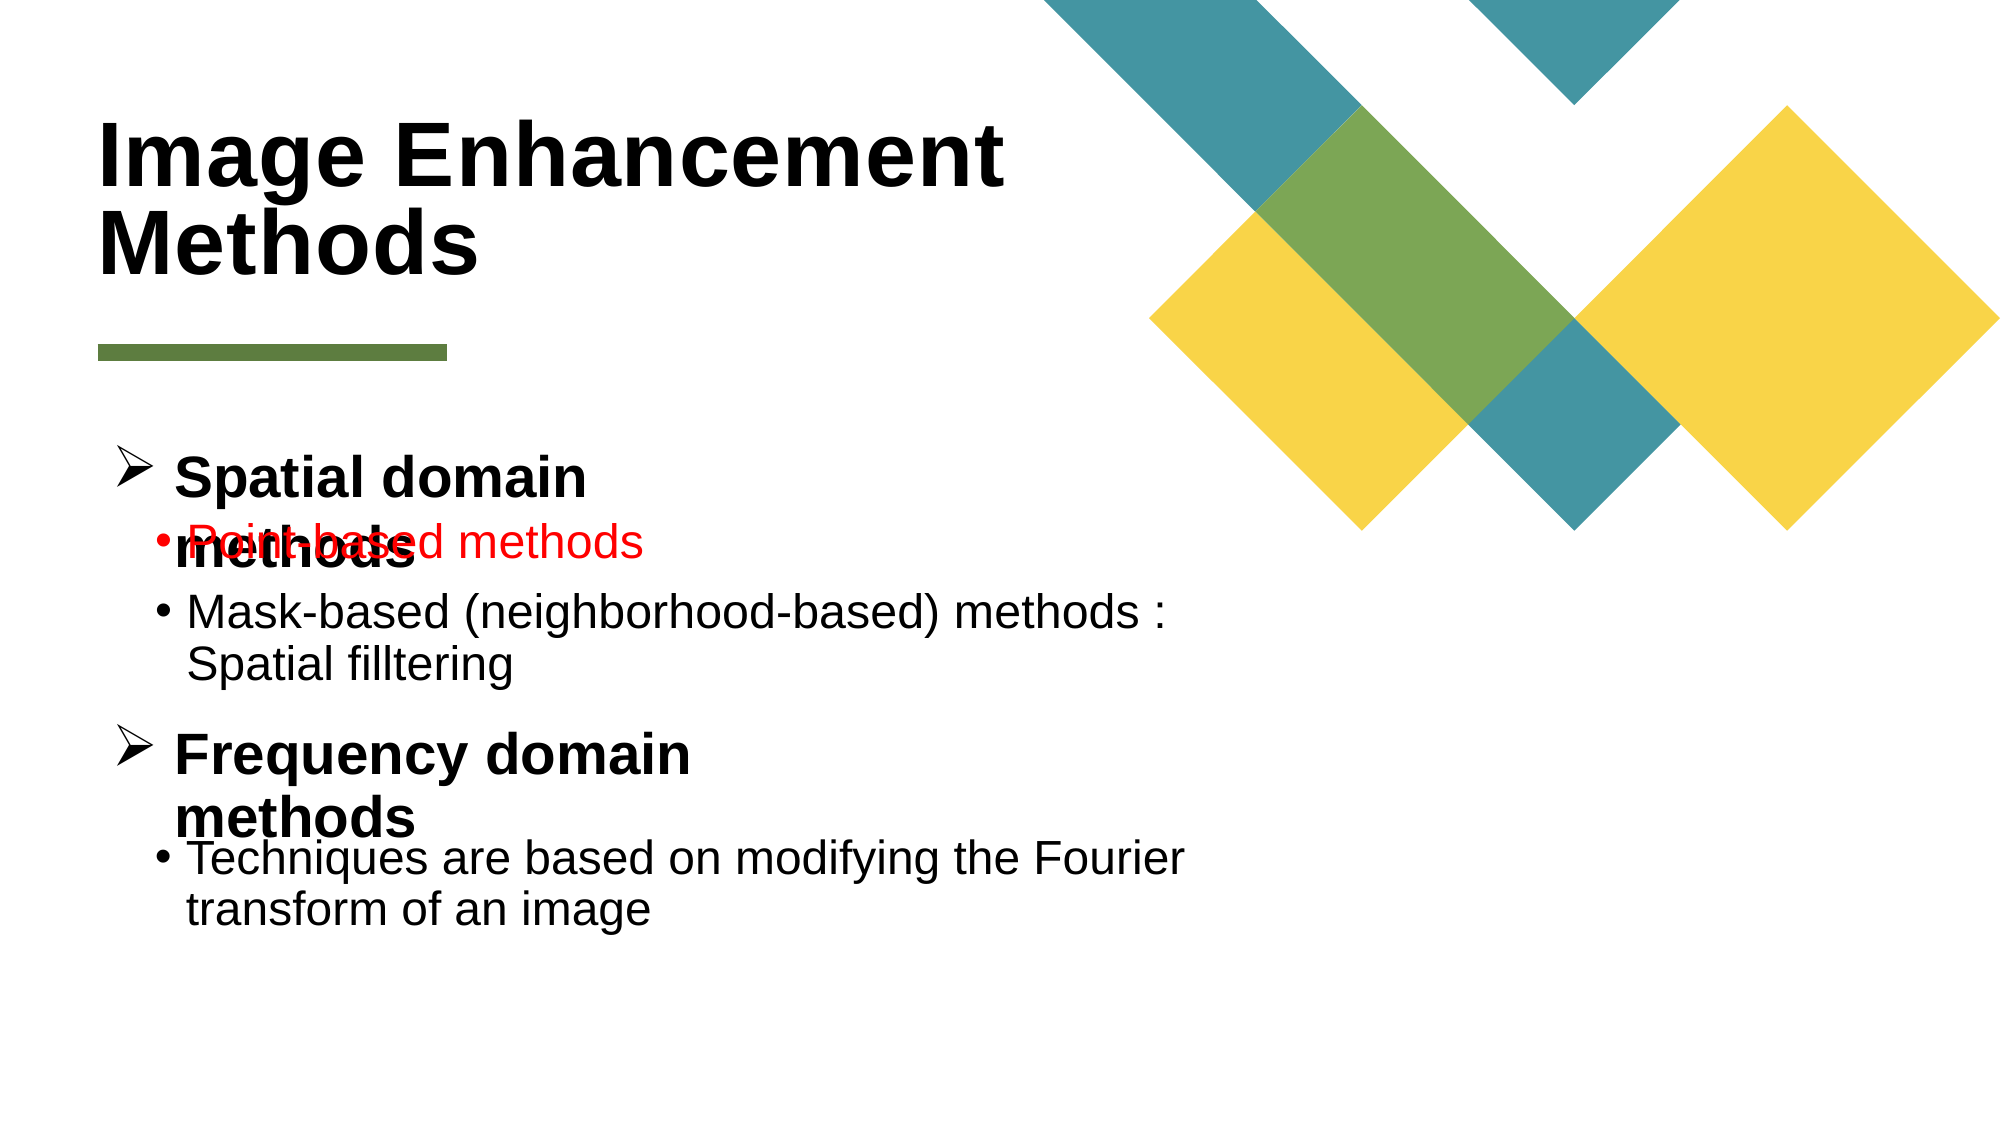

# Image Enhancement Methods
Spatial domain methods

Point-based methods
Mask-based (neighborhood-based) methods : Spatial filltering
Frequency domain methods

Techniques are based on modifying the Fourier transform of an image